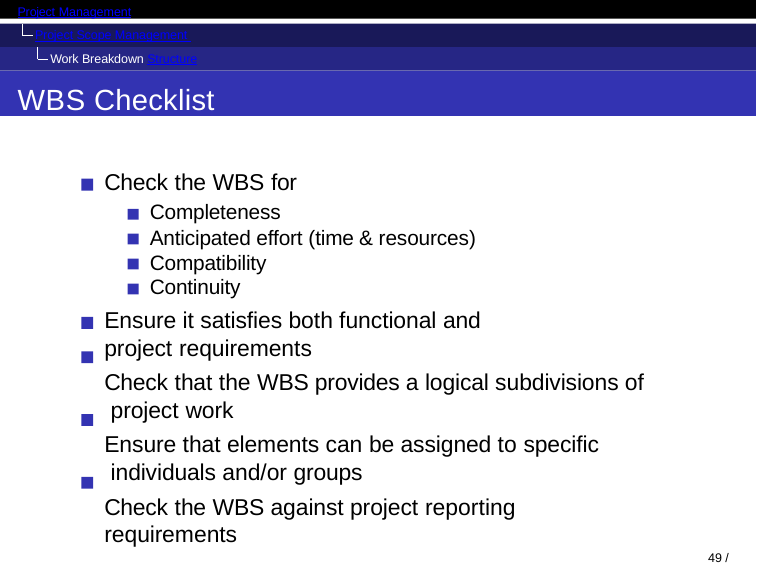

Project Management
Project Scope Management  Work Breakdown Structure

WBS Checklist
Check the WBS for
Completeness
Anticipated effort (time & resources)  Compatibility
Continuity
Ensure it satisfies both functional and project requirements
Check that the WBS provides a logical subdivisions of  project work
Ensure that elements can be assigned to specific  individuals and/or groups
Check the WBS against project reporting requirements

49 / 53